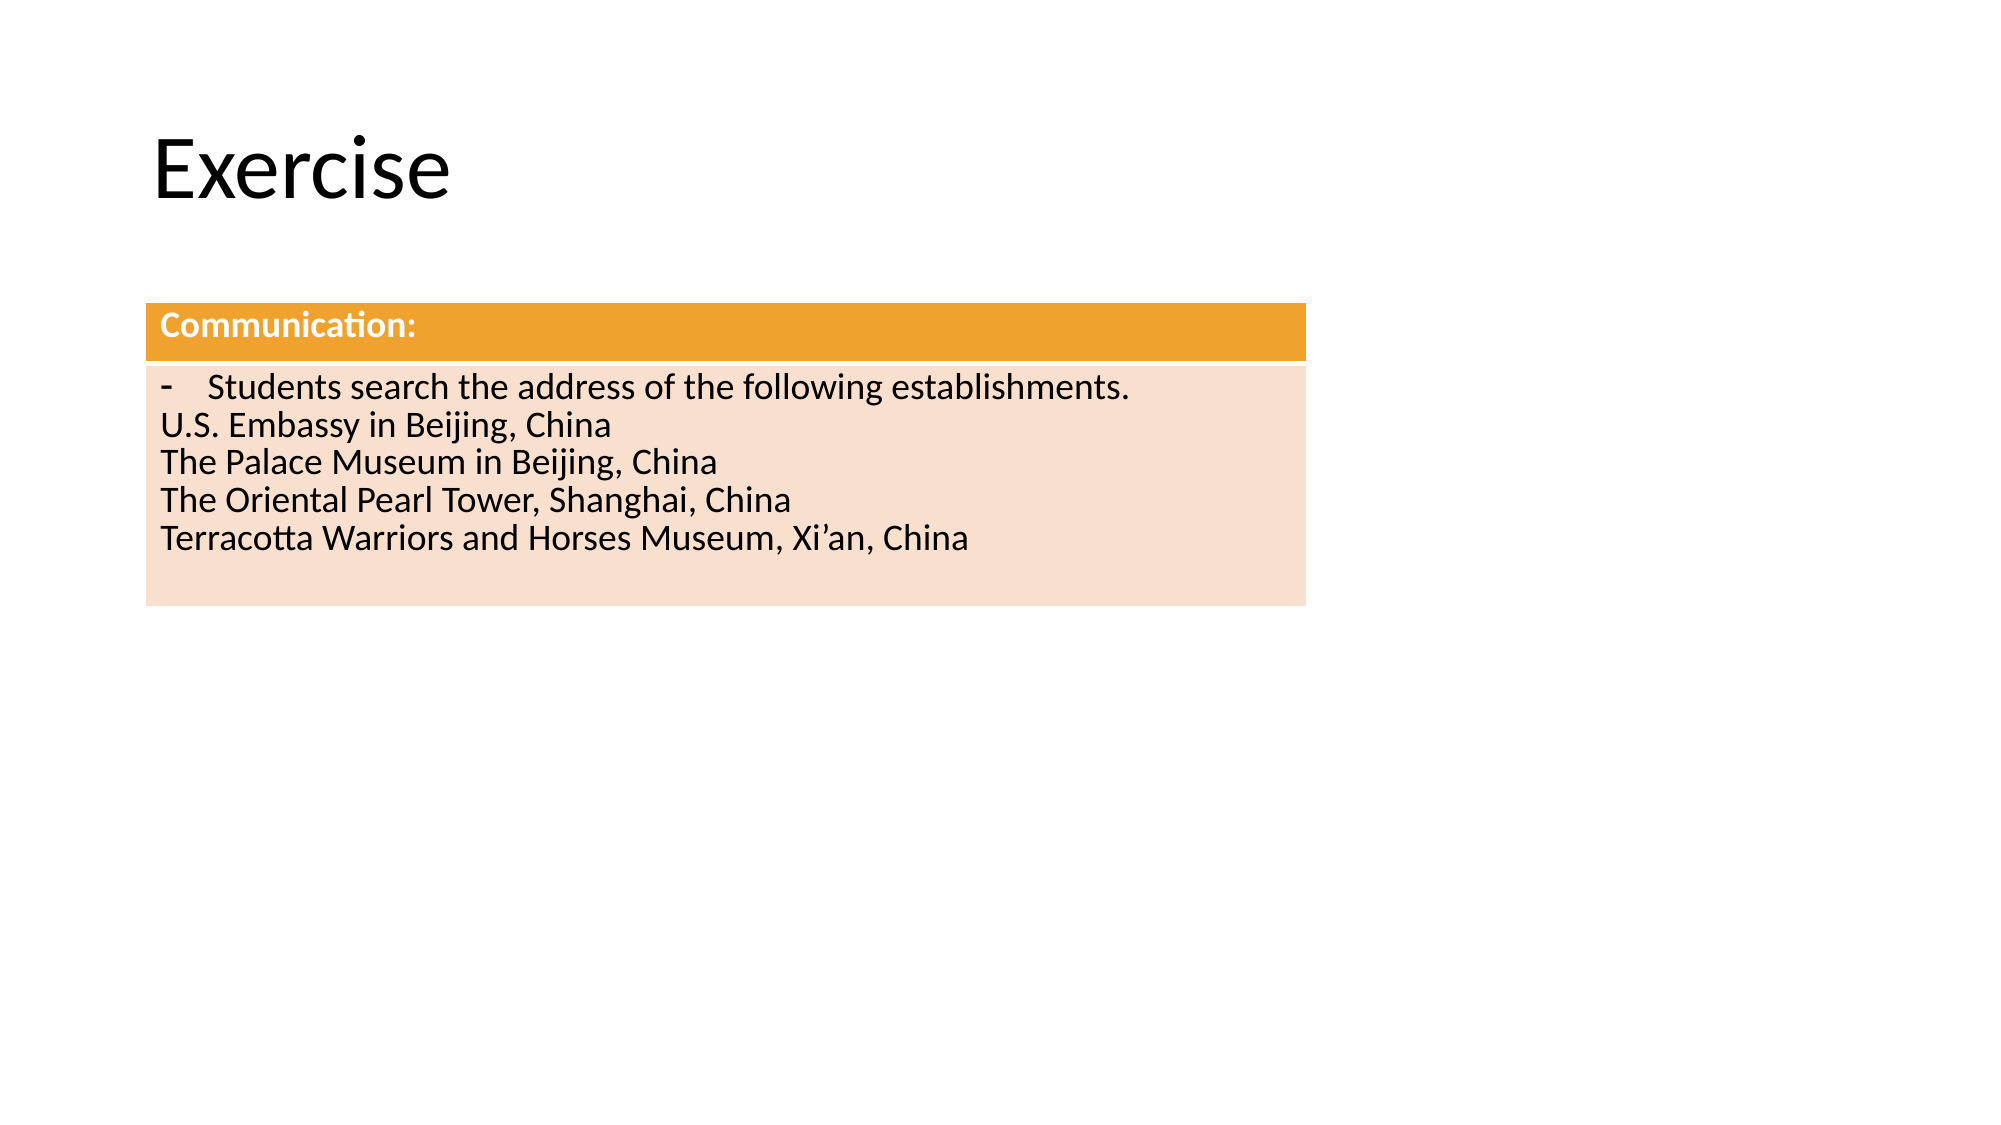

# Exercise

| Communication: |
| --- |
| Students search the address of the following establishments. U.S. Embassy in Beijing, China The Palace Museum in Beijing, China The Oriental Pearl Tower, Shanghai, China Terracotta Warriors and Horses Museum, Xi’an, China |